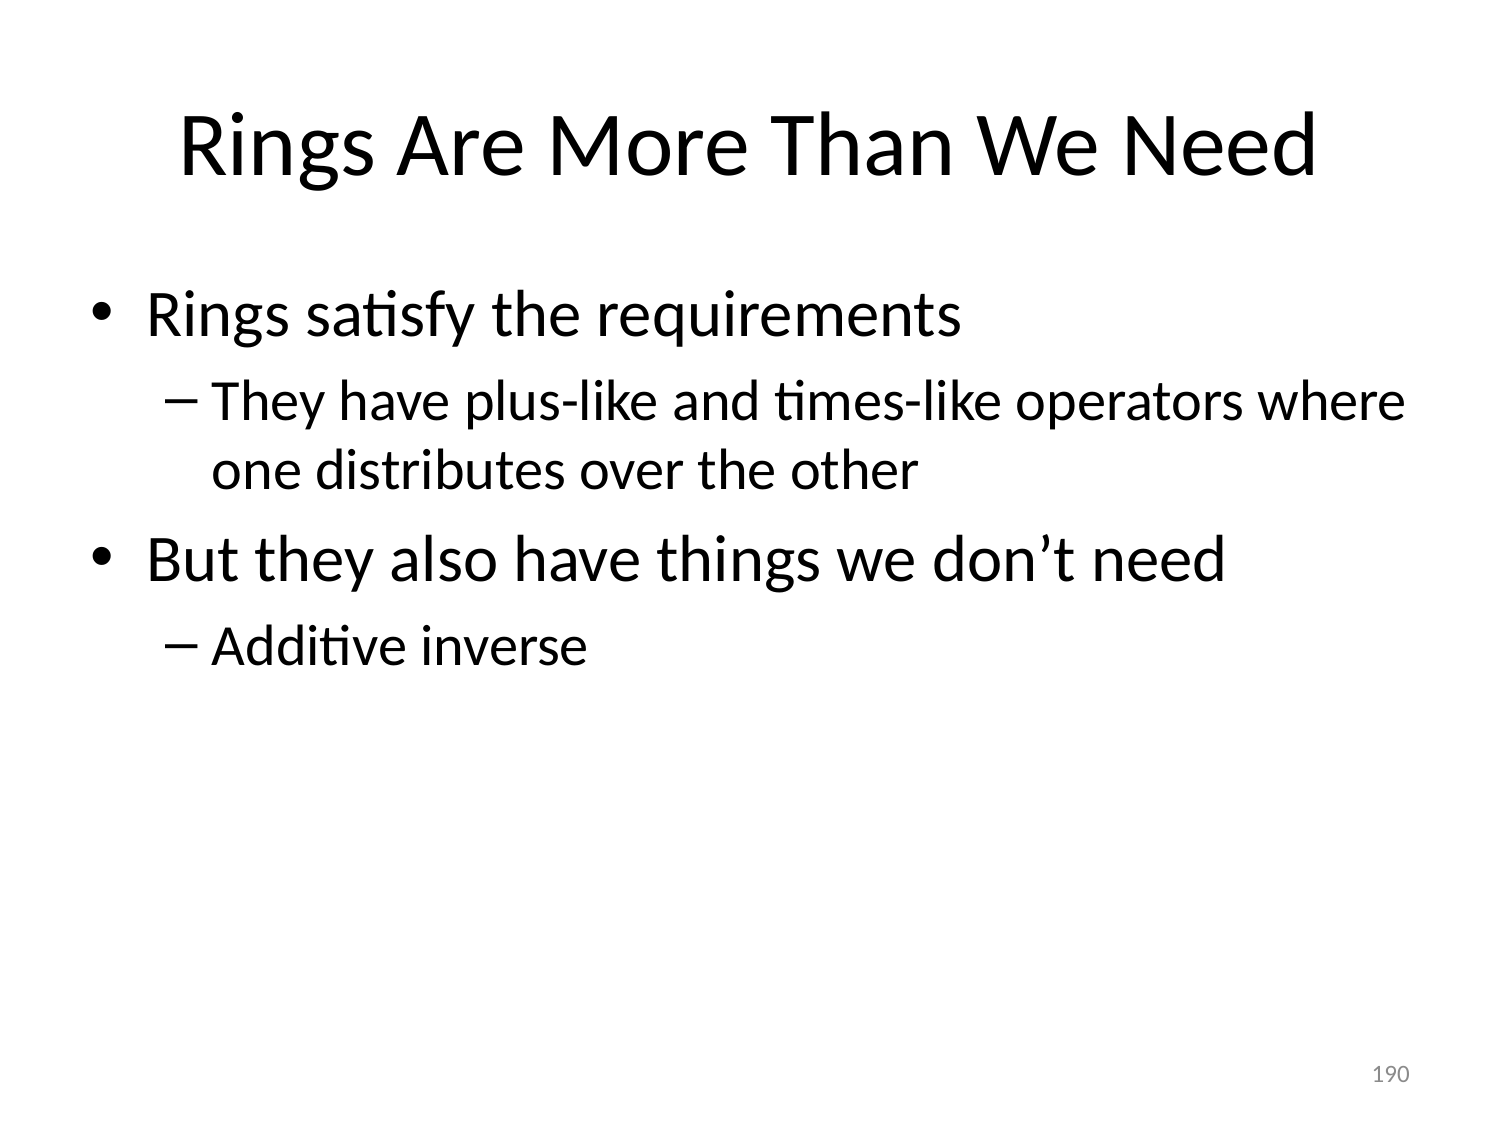

# Rings Are More Than We Need
Rings satisfy the requirements
They have plus-like and times-like operators where one distributes over the other
But they also have things we don’t need
Additive inverse
190